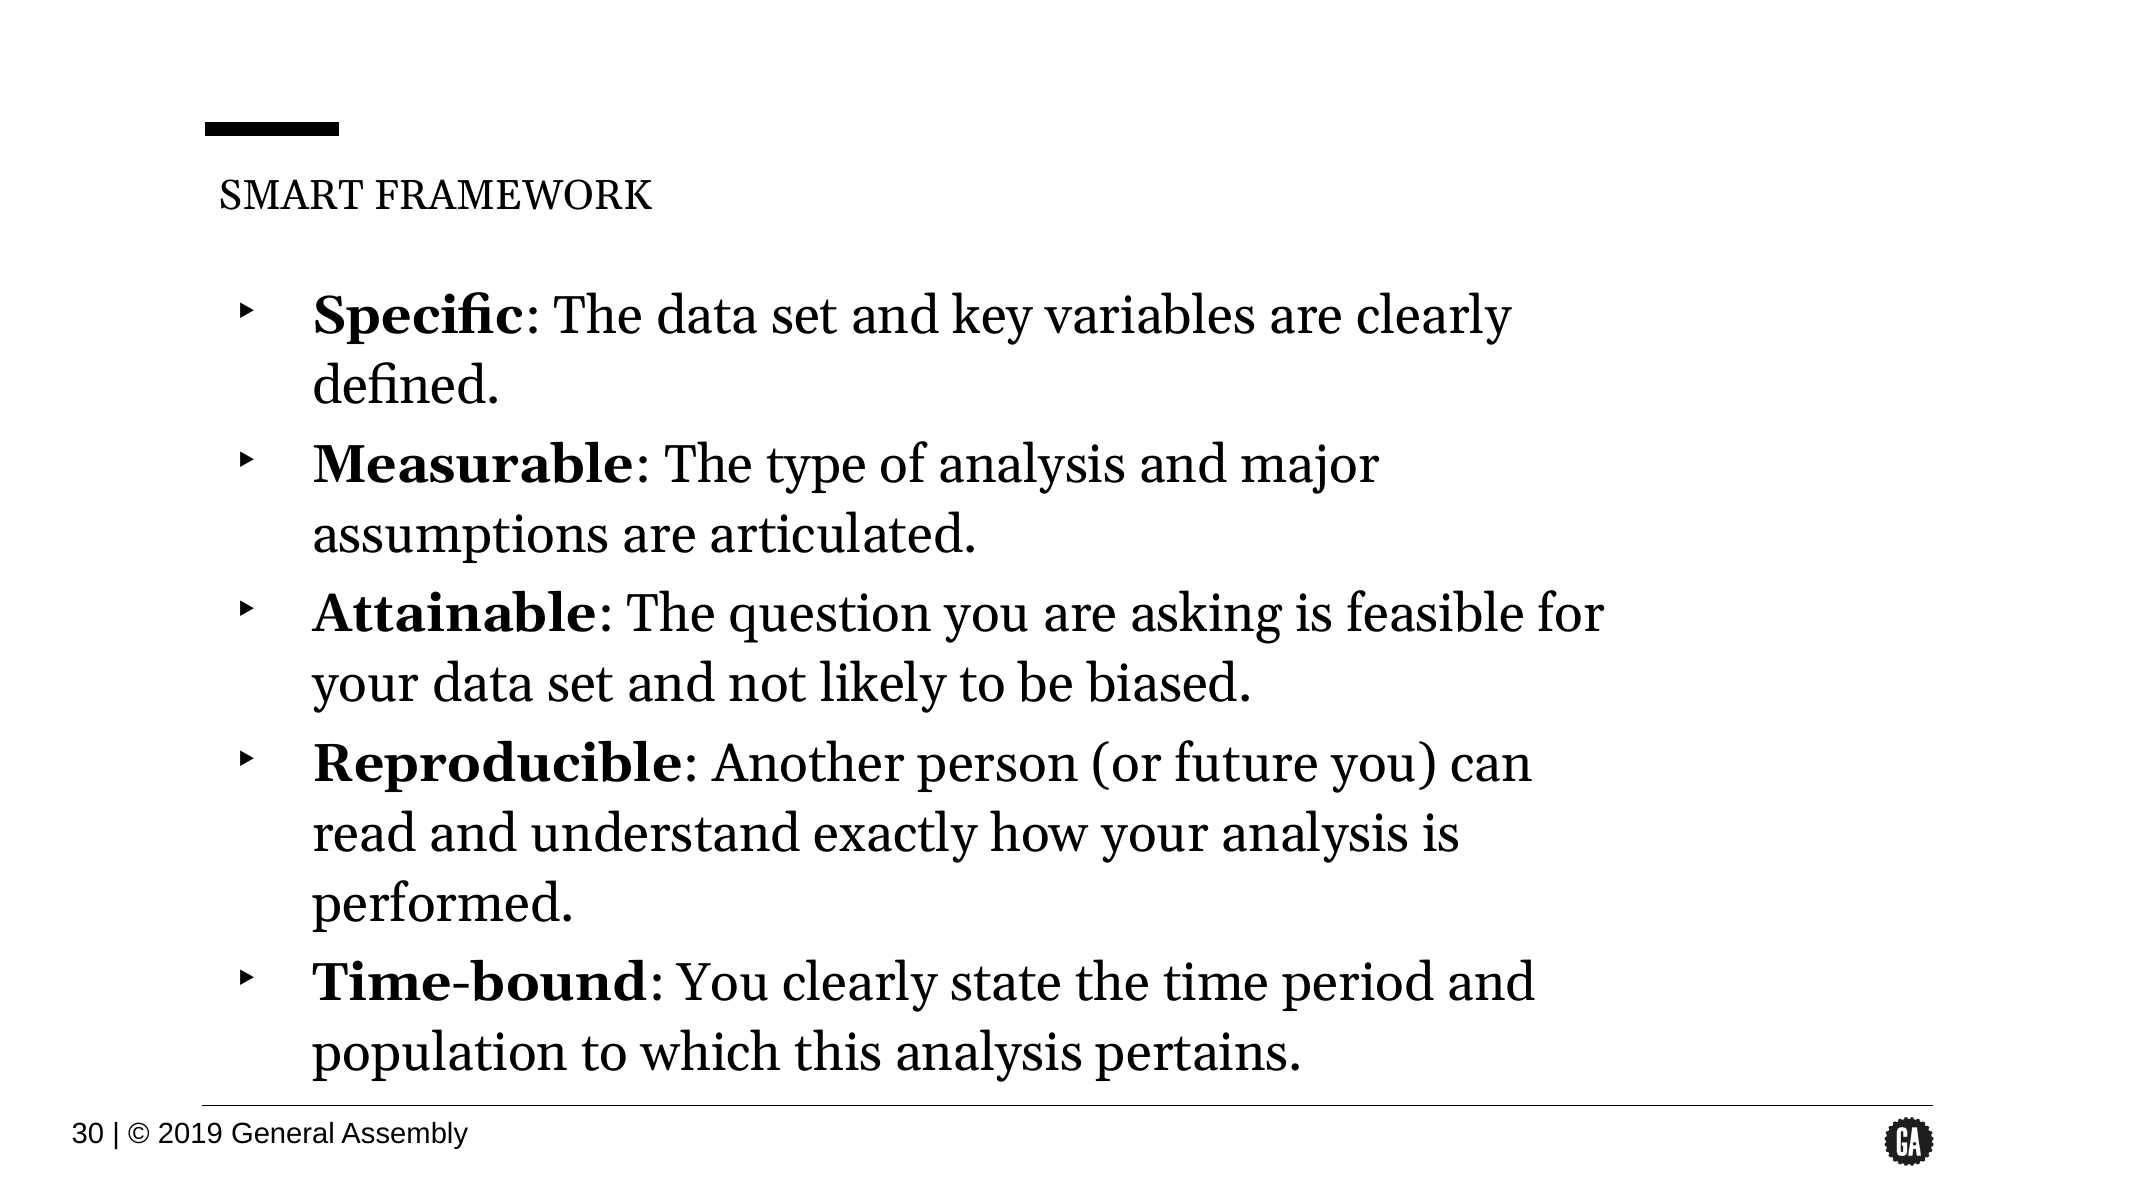

SMART FRAMEWORK
Specific: The data set and key variables are clearly defined.
Measurable: The type of analysis and major assumptions are articulated.
Attainable: The question you are asking is feasible for your data set and not likely to be biased.
Reproducible: Another person (or future you) can read and understand exactly how your analysis is performed.
Time-bound: You clearly state the time period and population to which this analysis pertains.